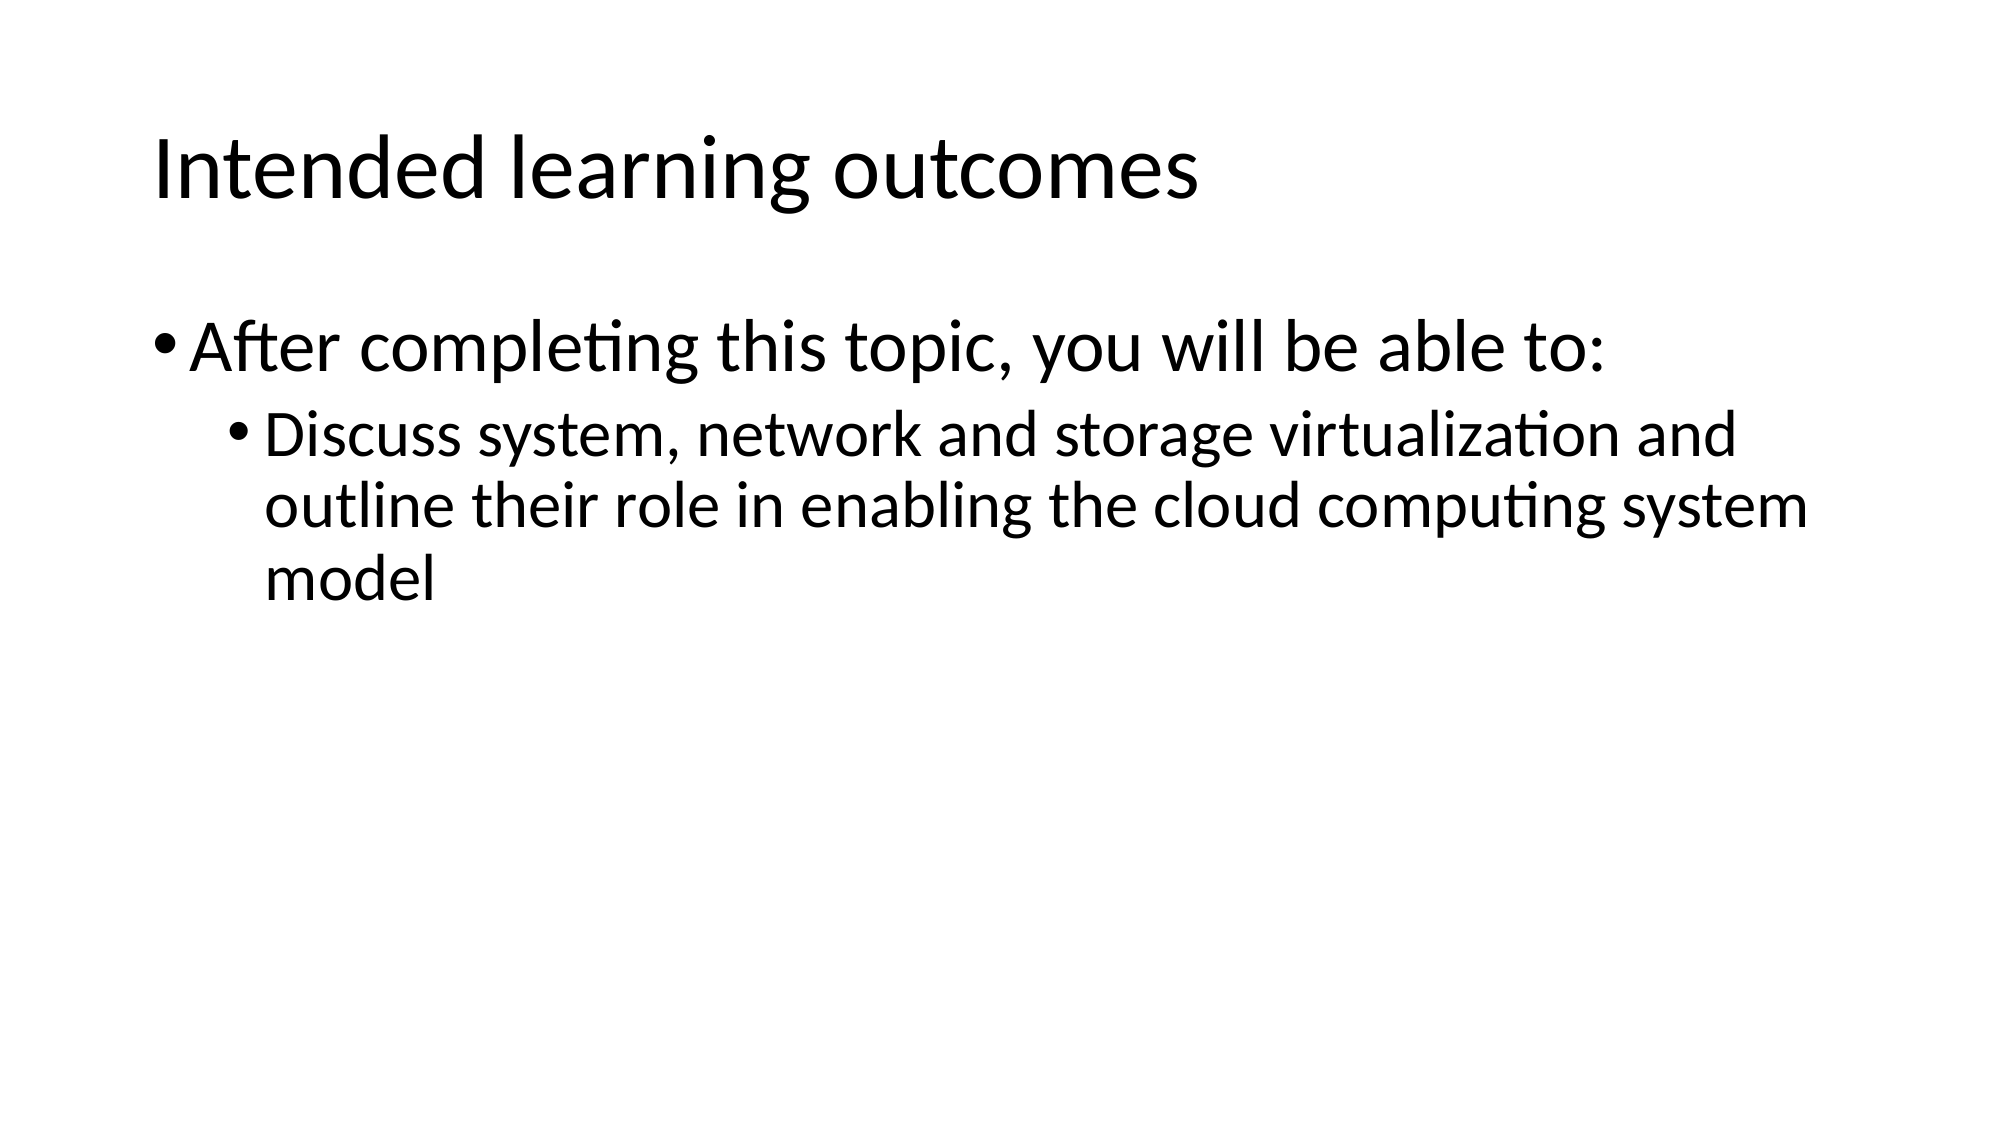

# Intended learning outcomes
After completing this topic, you will be able to:
Discuss system, network and storage virtualization and outline their role in enabling the cloud computing system model